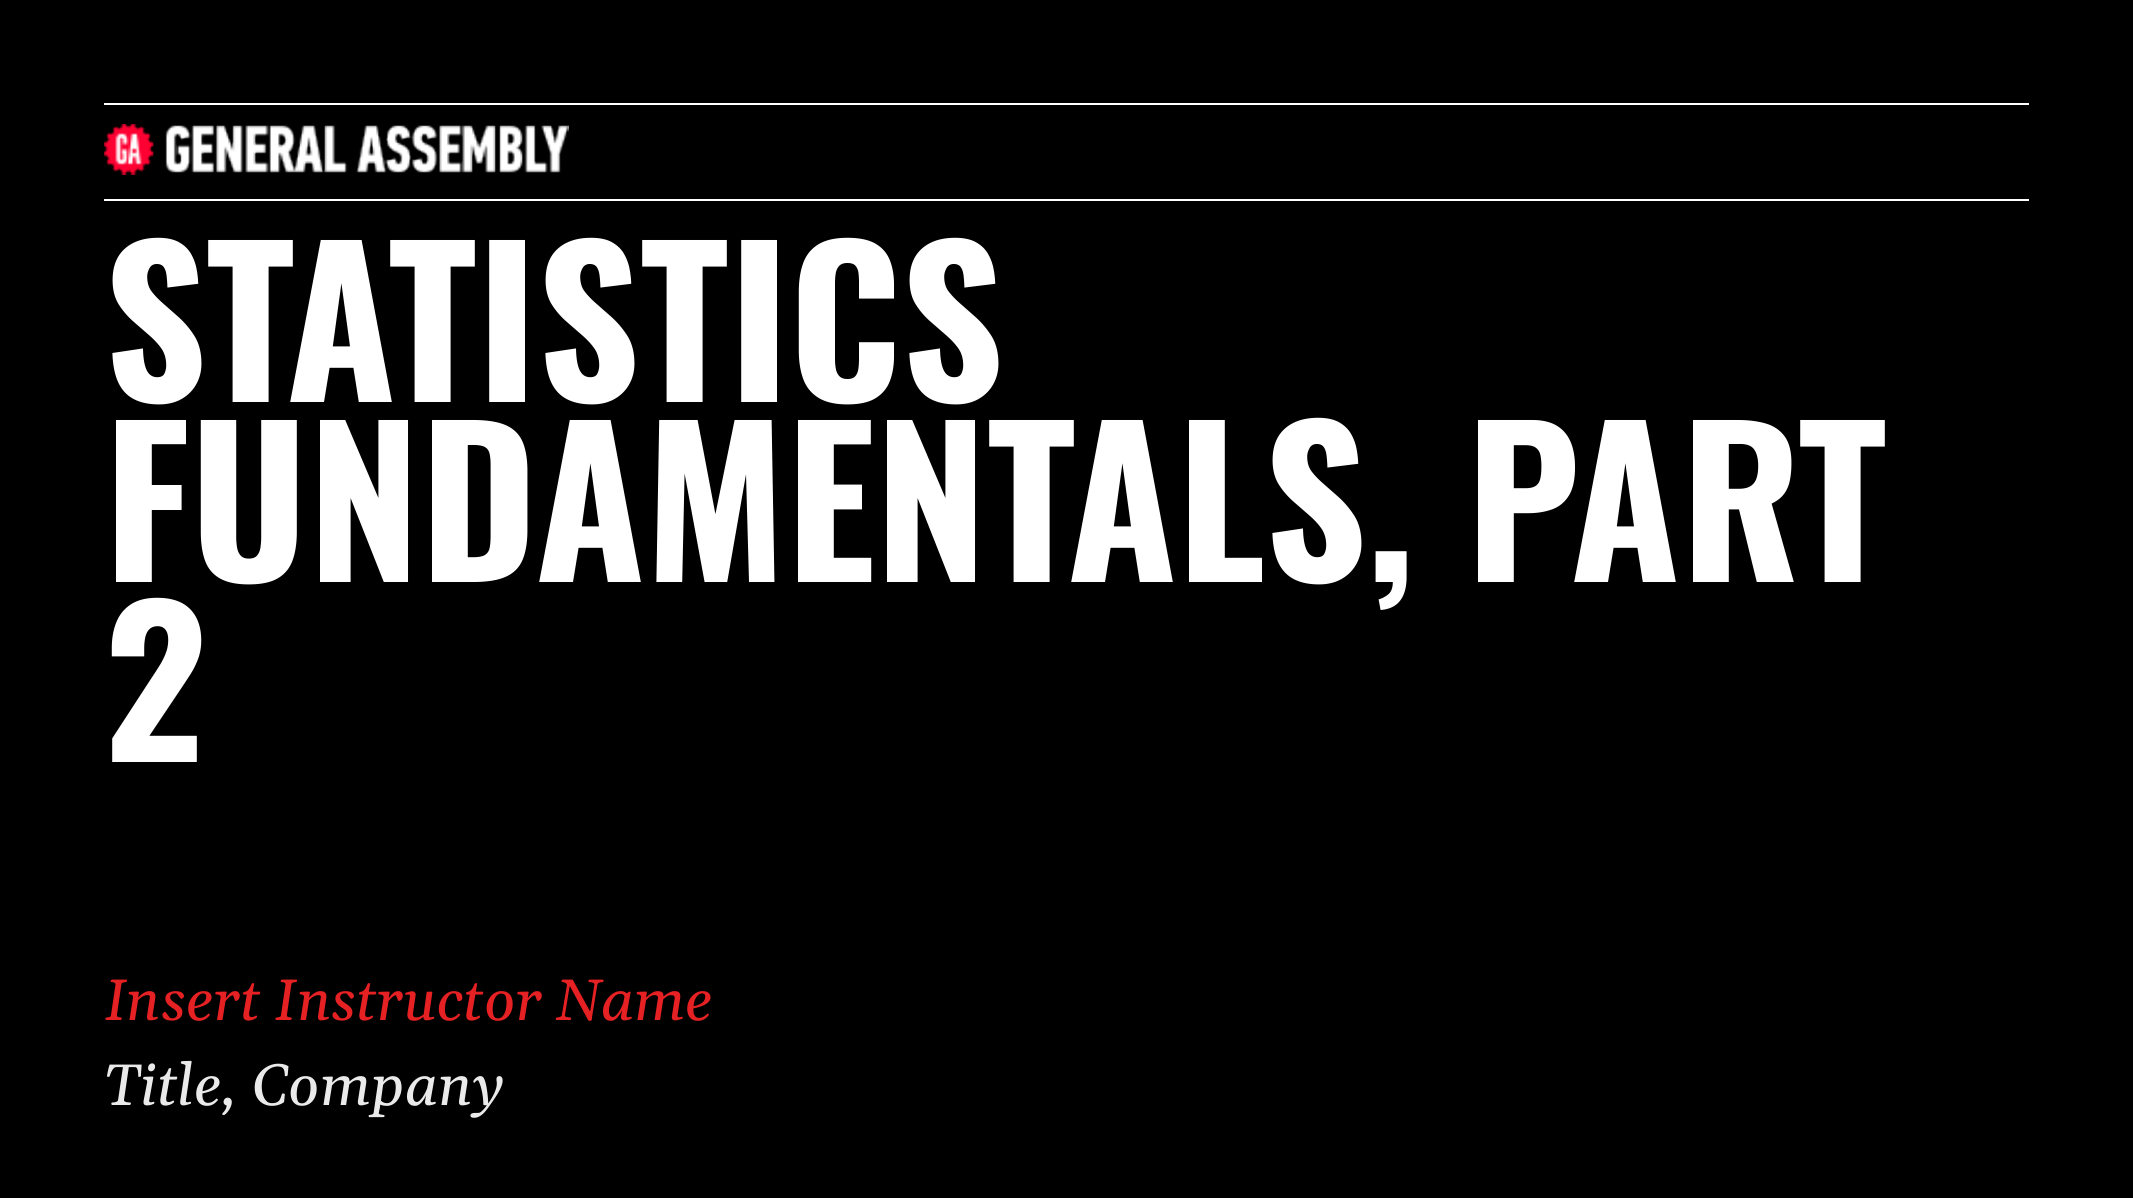

STATISTICS FUNDAMENTALS, PART 2
Insert Instructor Name
Title, Company